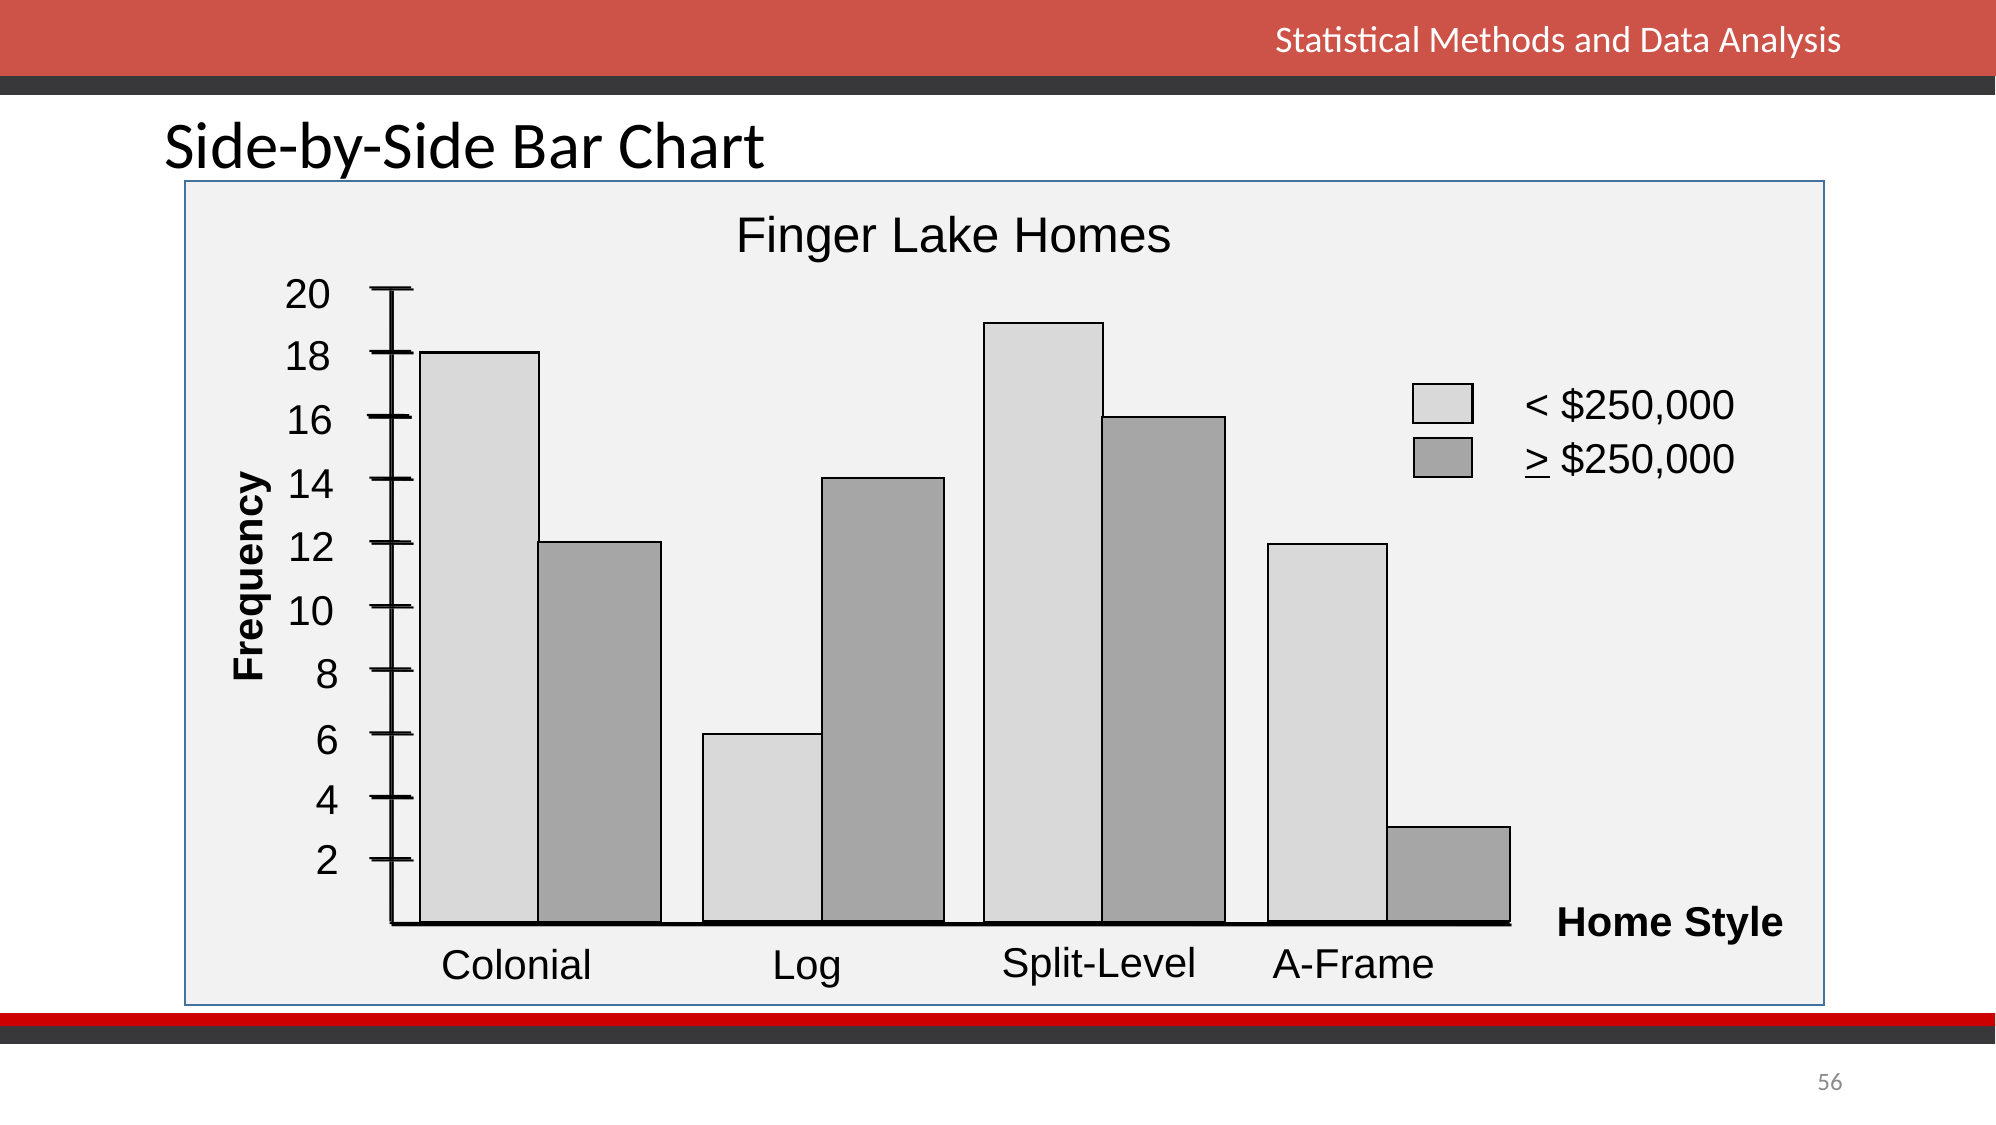

Side-by-Side Bar Chart

Finger Lake Homes
20
18
16
14
12
10
8
6
4
2

< $250,000

> $250,000

Frequency

Home Style

A-Frame
Colonial
Log
 Split-Level
56